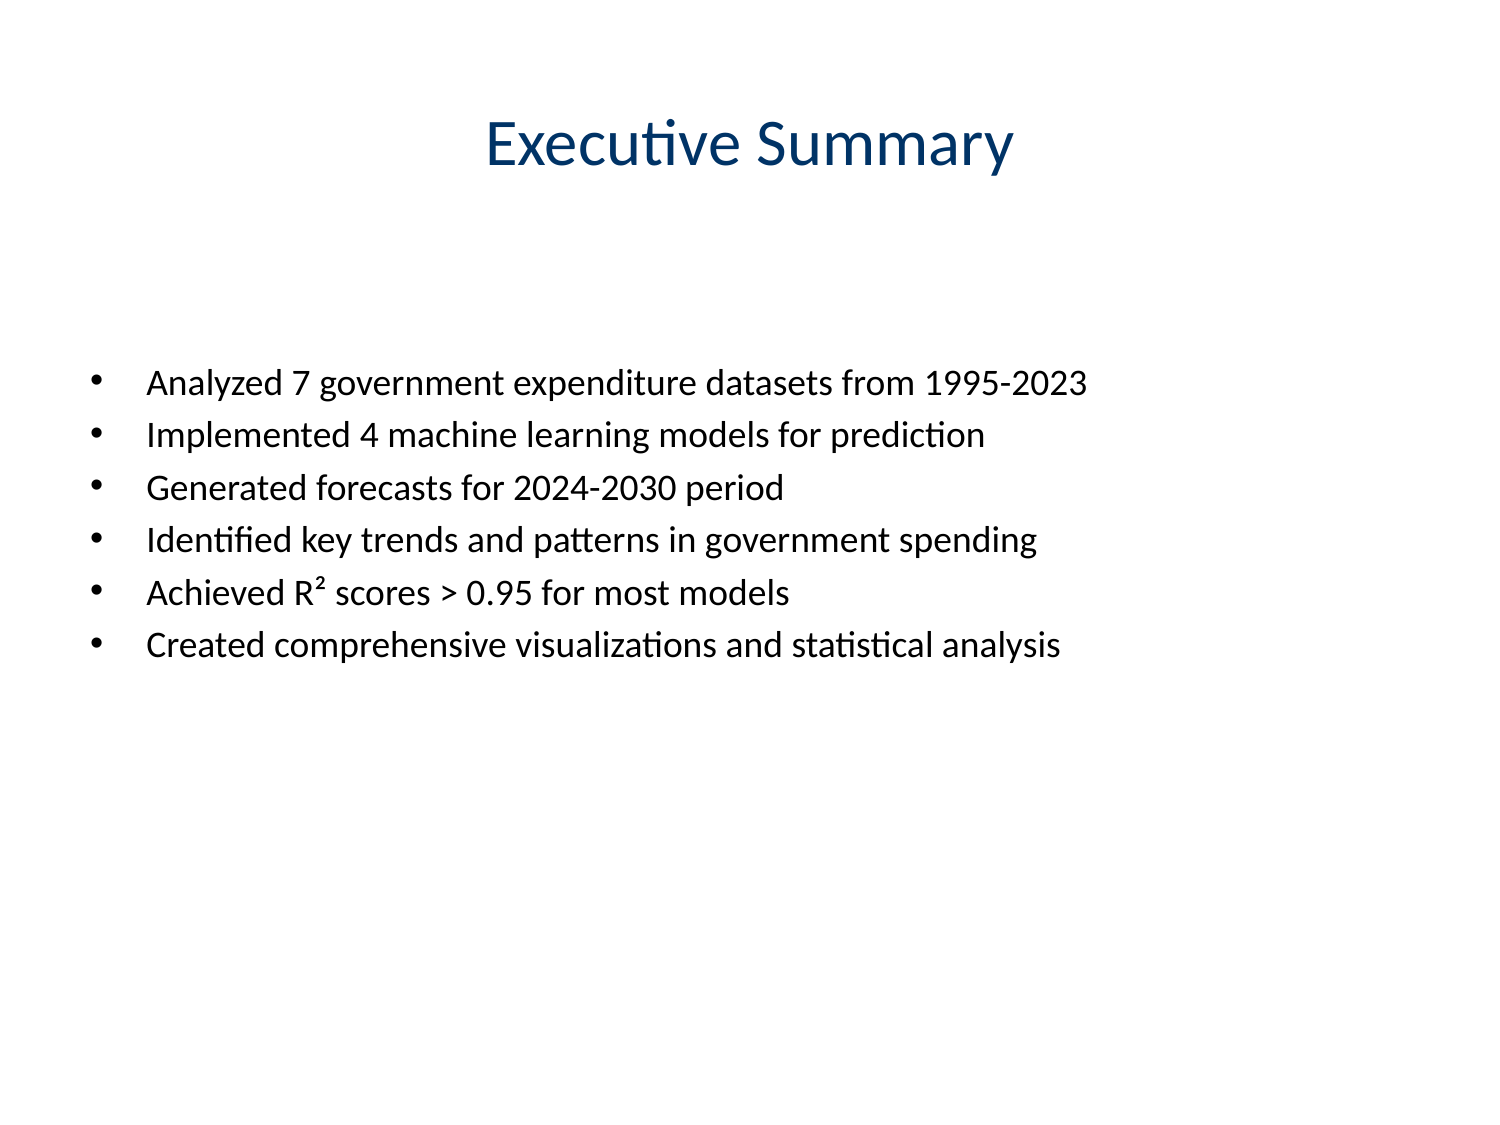

# Executive Summary

Analyzed 7 government expenditure datasets from 1995-2023
Implemented 4 machine learning models for prediction
Generated forecasts for 2024-2030 period
Identified key trends and patterns in government spending
Achieved R² scores > 0.95 for most models
Created comprehensive visualizations and statistical analysis